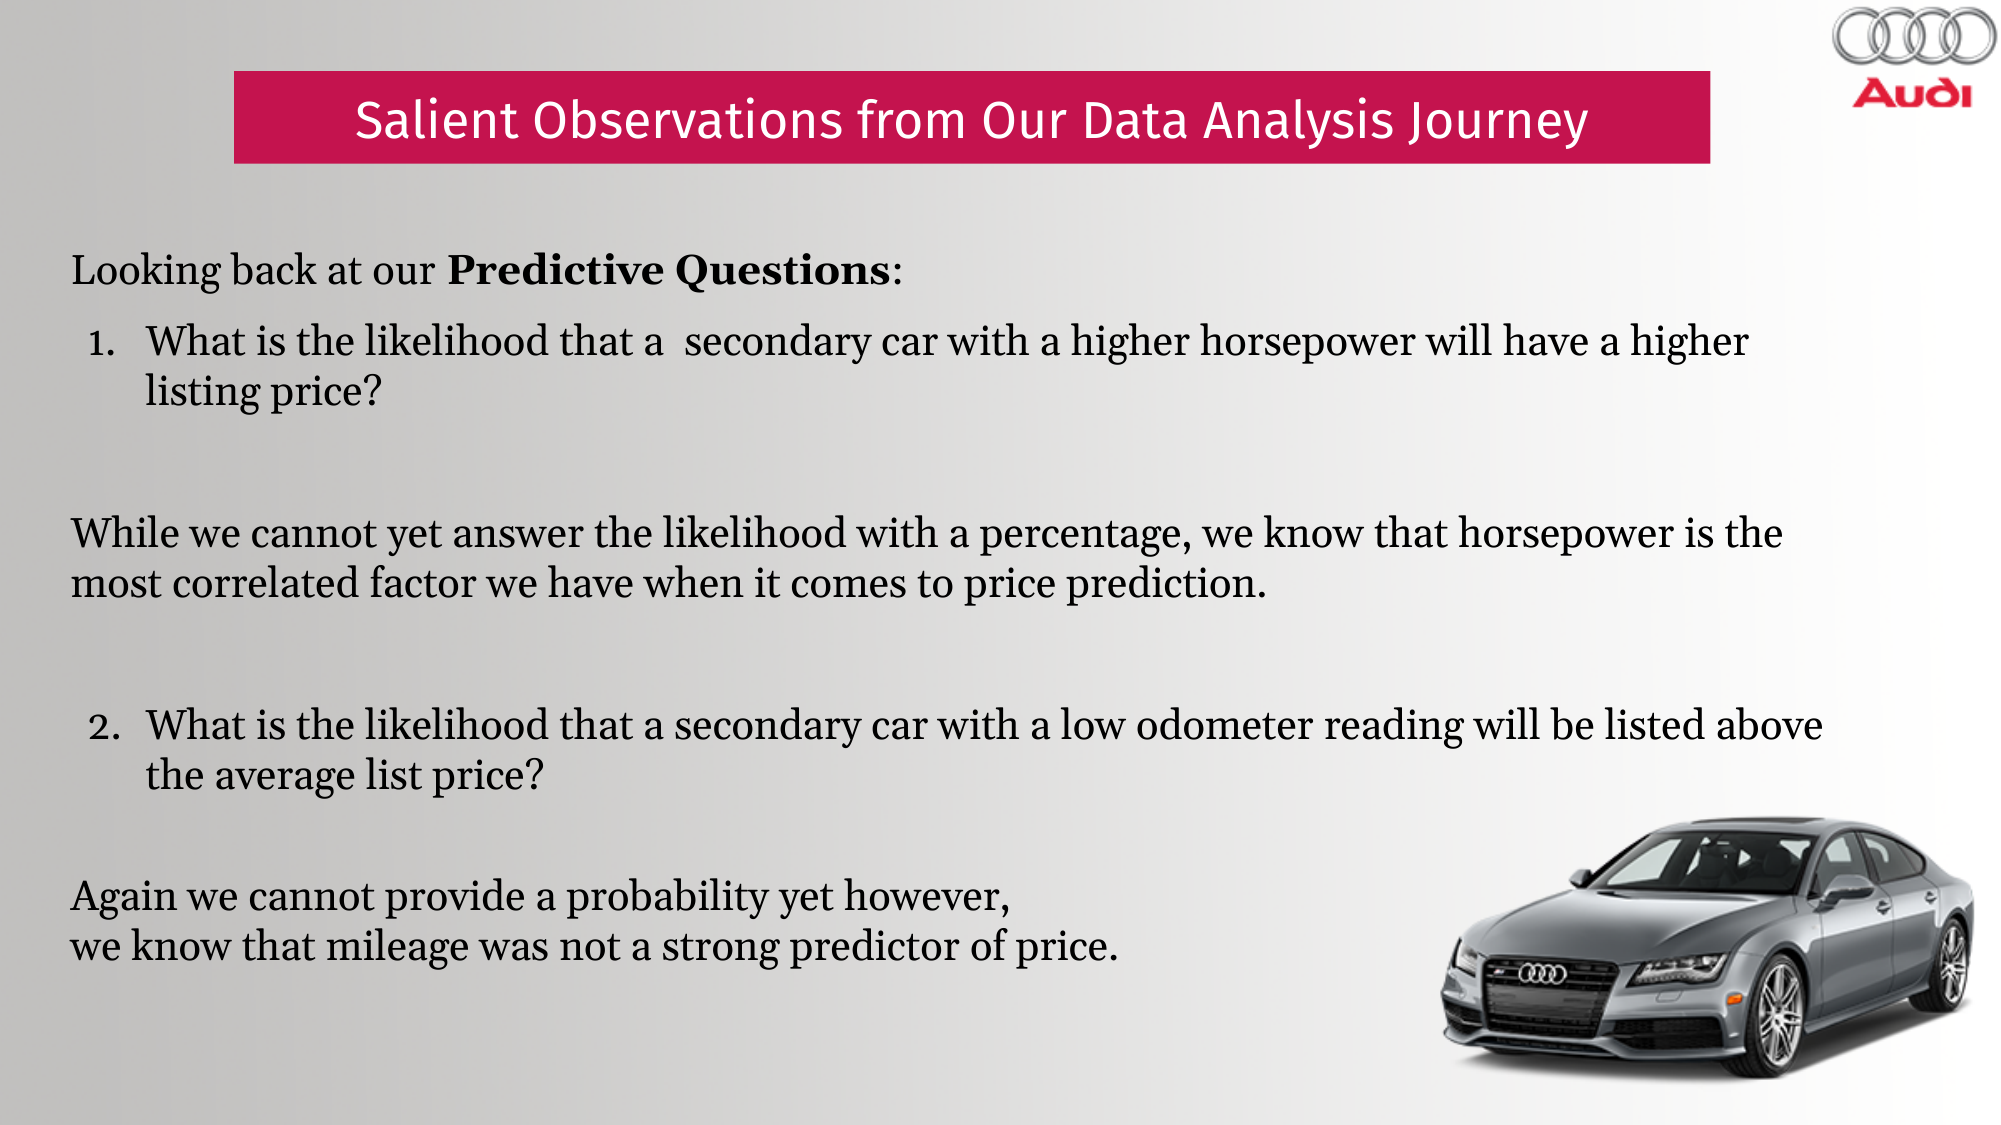

Salient Observations from Our Data Analysis Journey

Looking back at our Predictive Questions:
What is the likelihood that a  secondary car with a higher horsepower will have a higher listing price?

While we cannot yet answer the likelihood with a percentage, we know that horsepower is the most correlated factor we have when it comes to price prediction.

What is the likelihood that a secondary car with a low odometer reading will be listed above the average list price?

Again we cannot provide a probability yet however,
we know that mileage was not a strong predictor of price.